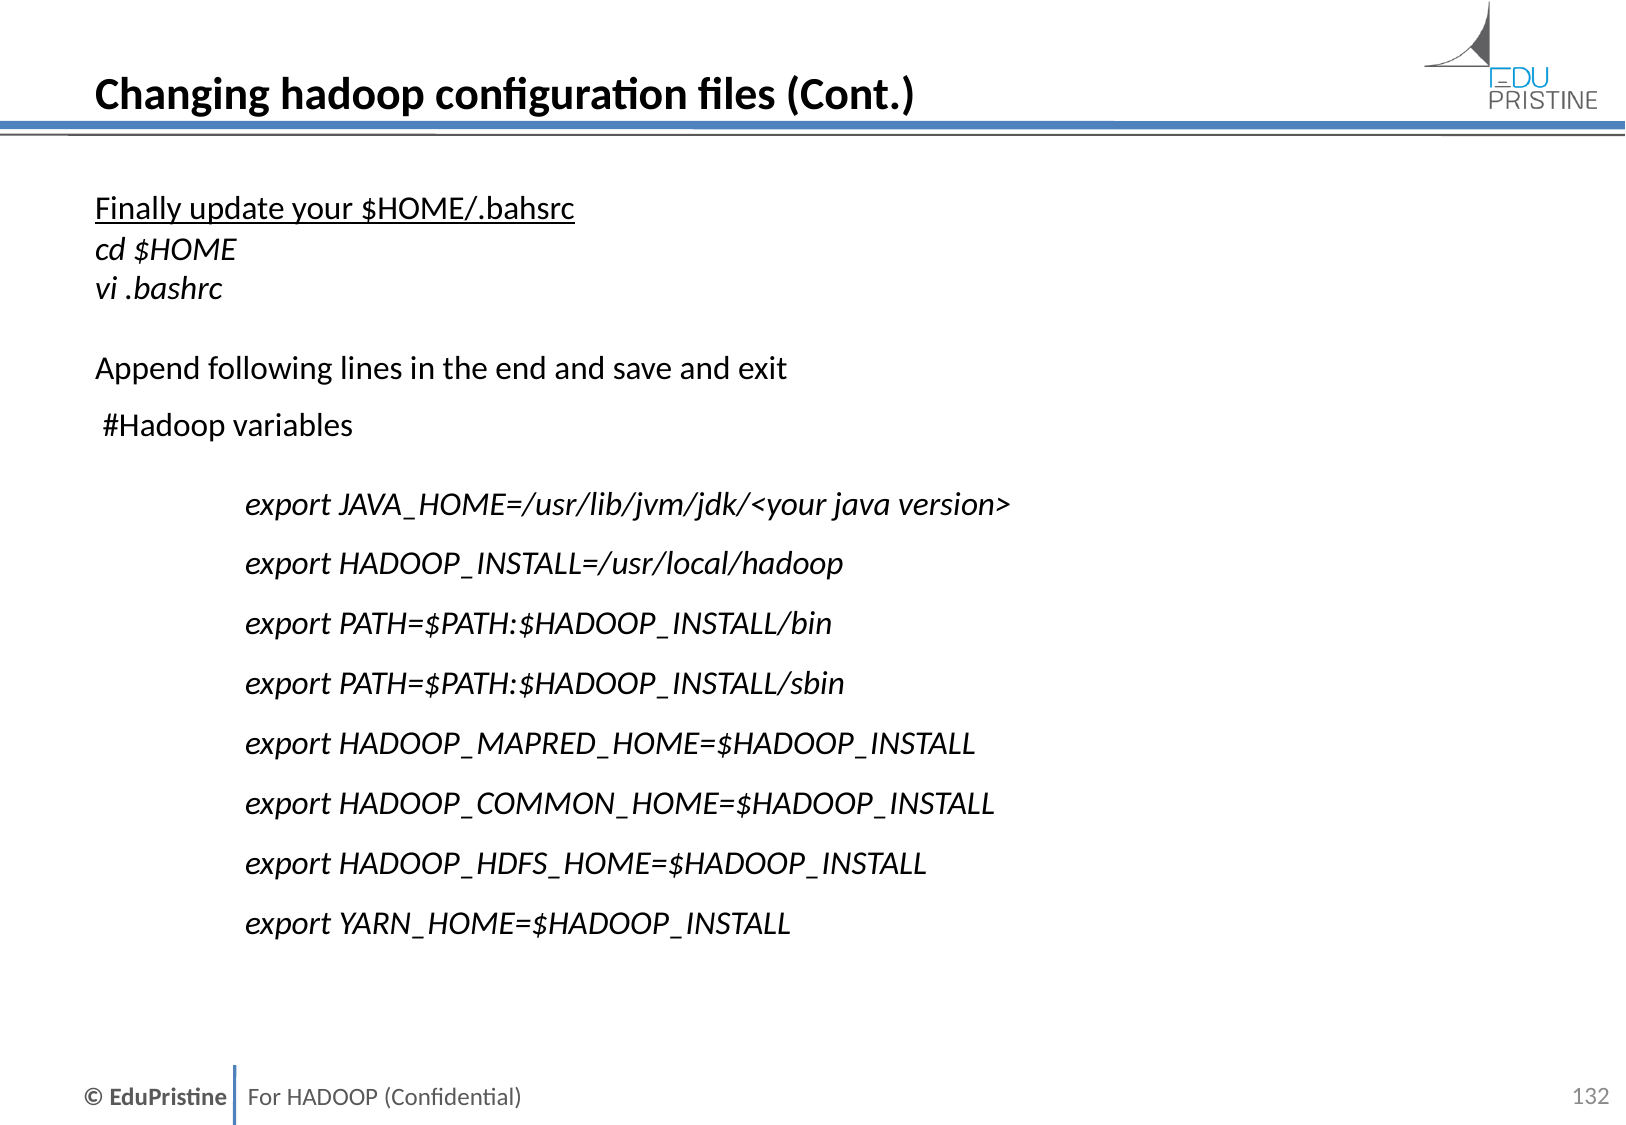

# Changing hadoop configuration files (Cont.)
Finally update your $HOME/.bahsrc
cd $HOME
vi .bashrc

Append following lines in the end and save and exit
 #Hadoop variables
	export JAVA_HOME=/usr/lib/jvm/jdk/<your java version>
 	export HADOOP_INSTALL=/usr/local/hadoop
	export PATH=$PATH:$HADOOP_INSTALL/bin
	export PATH=$PATH:$HADOOP_INSTALL/sbin
	export HADOOP_MAPRED_HOME=$HADOOP_INSTALL
	export HADOOP_COMMON_HOME=$HADOOP_INSTALL
	export HADOOP_HDFS_HOME=$HADOOP_INSTALL
	export YARN_HOME=$HADOOP_INSTALL
132